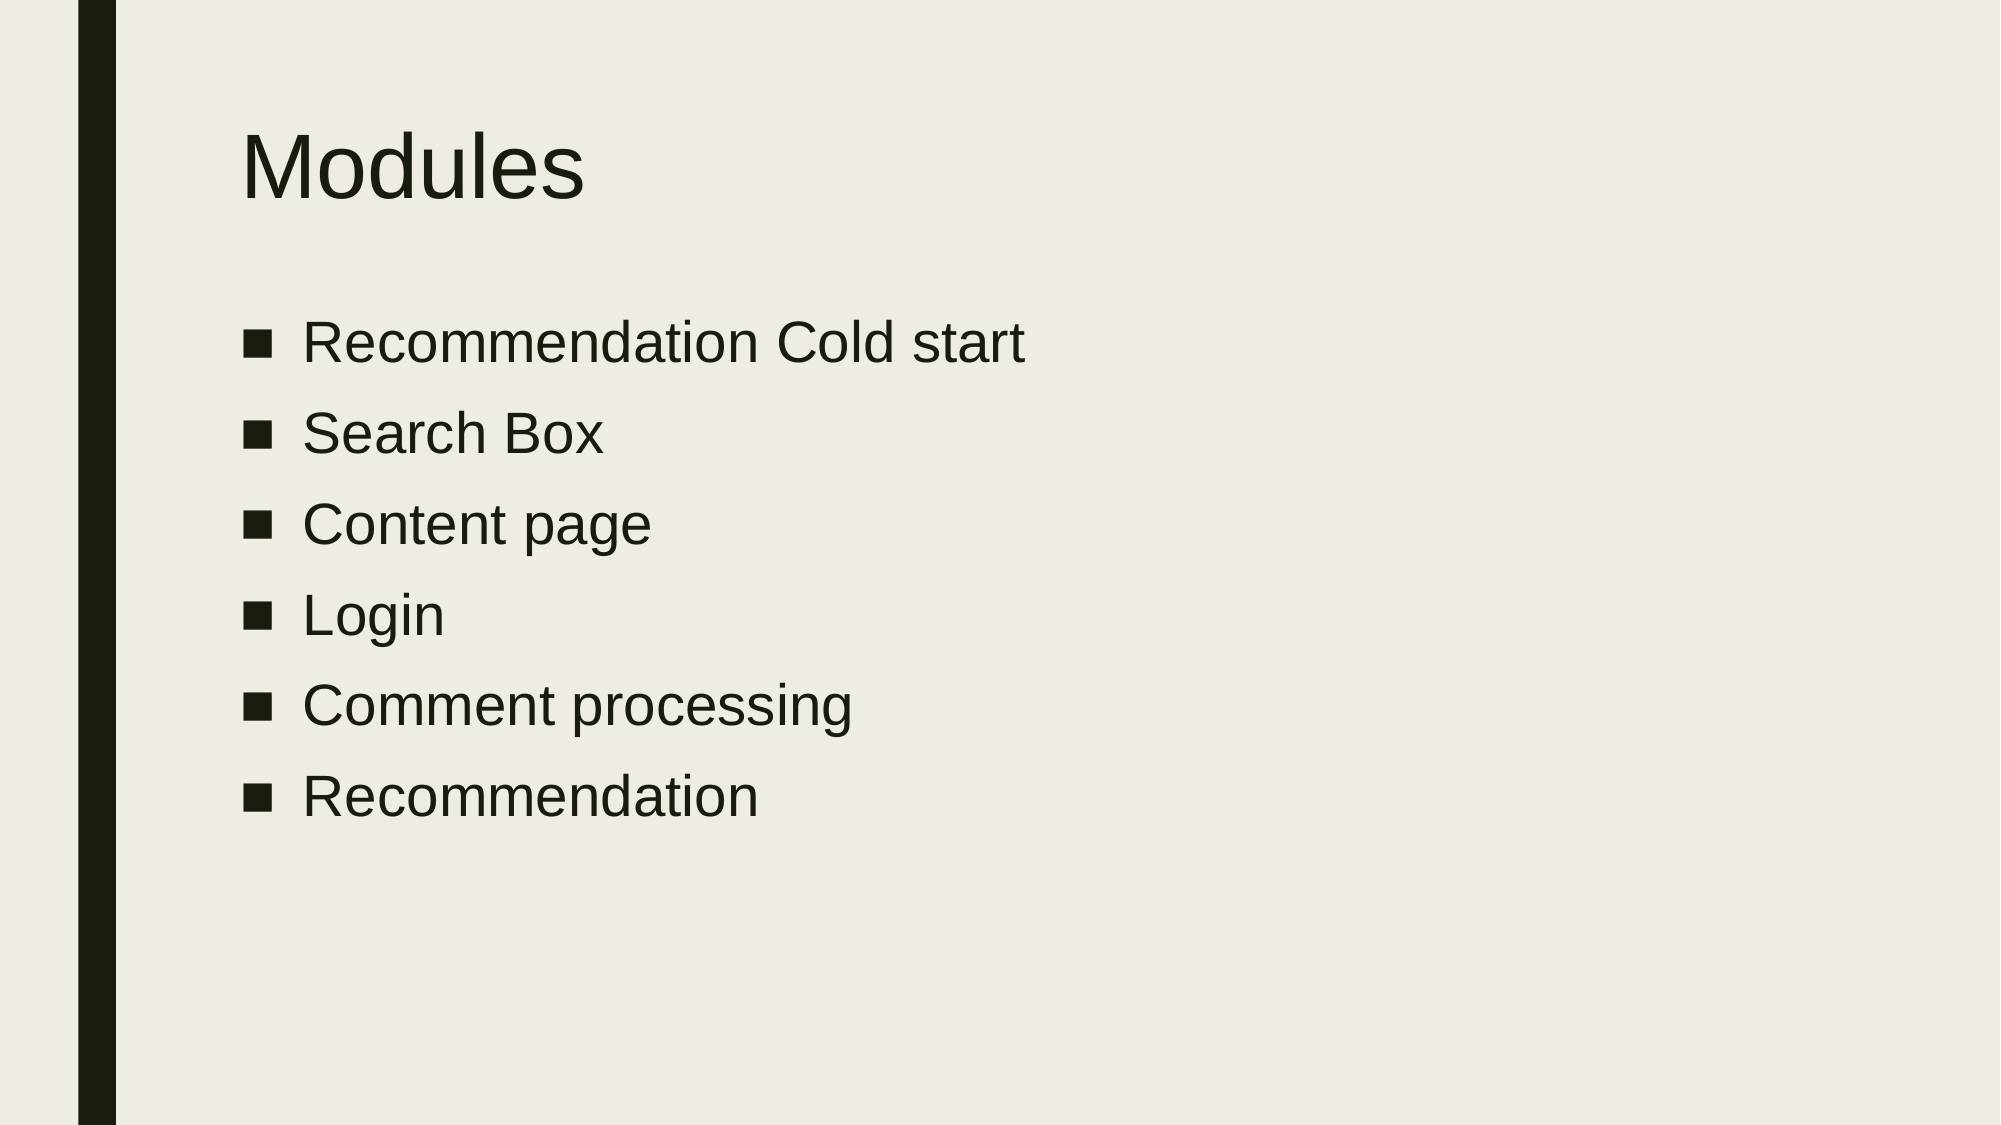

# Modules
Recommendation Cold start
Search Box
Content page
Login
Comment processing
Recommendation